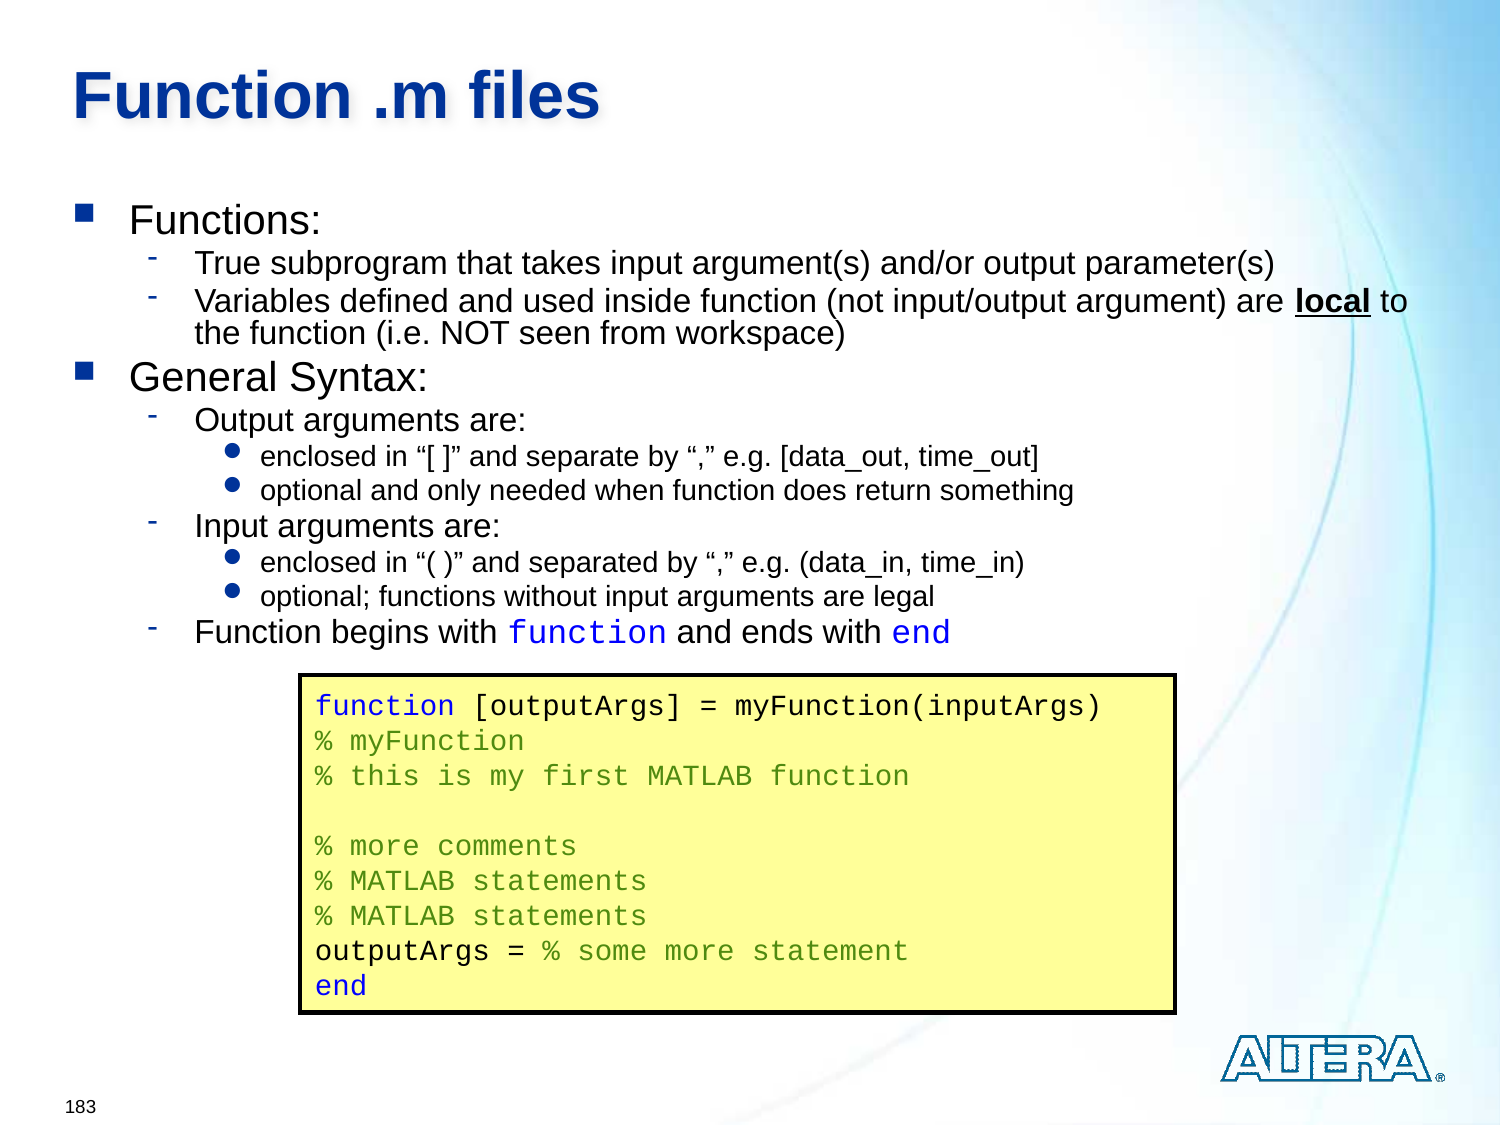

# Function .m files
Functions:
True subprogram that takes input argument(s) and/or output parameter(s)
Variables defined and used inside function (not input/output argument) are local to the function (i.e. NOT seen from workspace)
General Syntax:
Output arguments are:
enclosed in “[ ]” and separate by “,” e.g. [data_out, time_out]
optional and only needed when function does return something
Input arguments are:
enclosed in “( )” and separated by “,” e.g. (data_in, time_in)
optional; functions without input arguments are legal
Function begins with function and ends with end

function [outputArgs] = myFunction(inputArgs)
% myFunction
% this is my first MATLAB function

% more comments
% MATLAB statements
% MATLAB statements
outputArgs = % some more statement
end